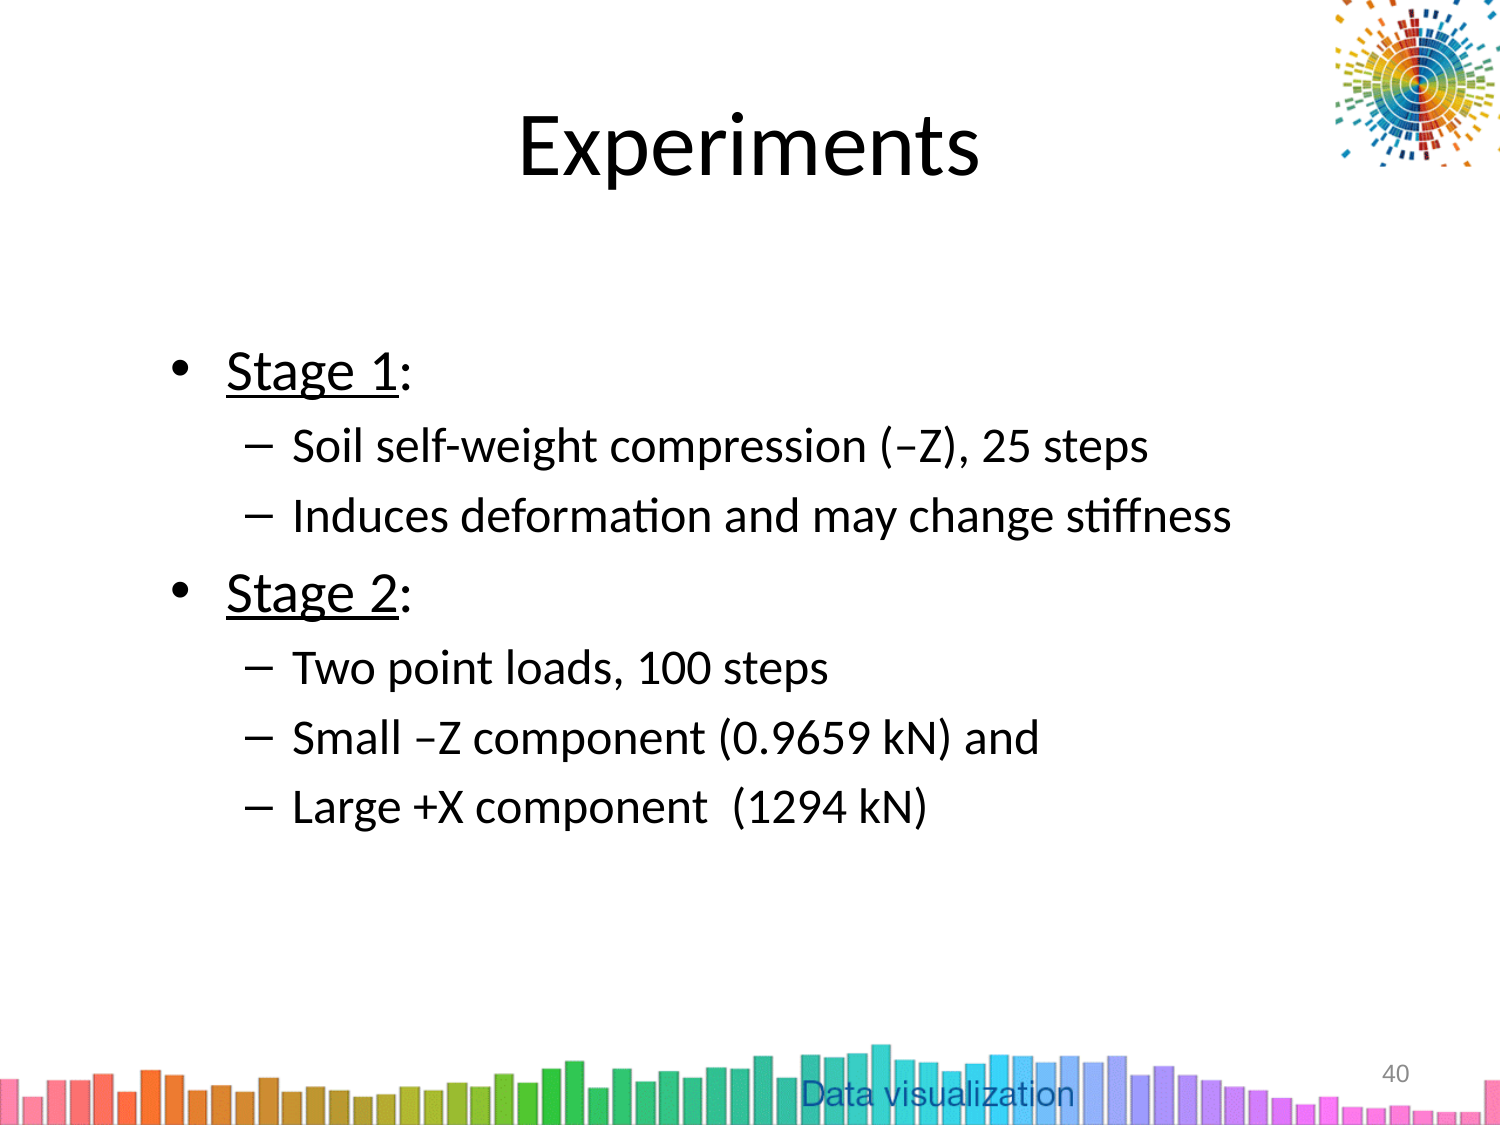

# Experiments
Stage 1:
Soil self-weight compression (–Z), 25 steps
Induces deformation and may change stiffness
Stage 2:
Two point loads, 100 steps
Small –Z component (0.9659 kN) and
Large +X component  (1294 kN)
40